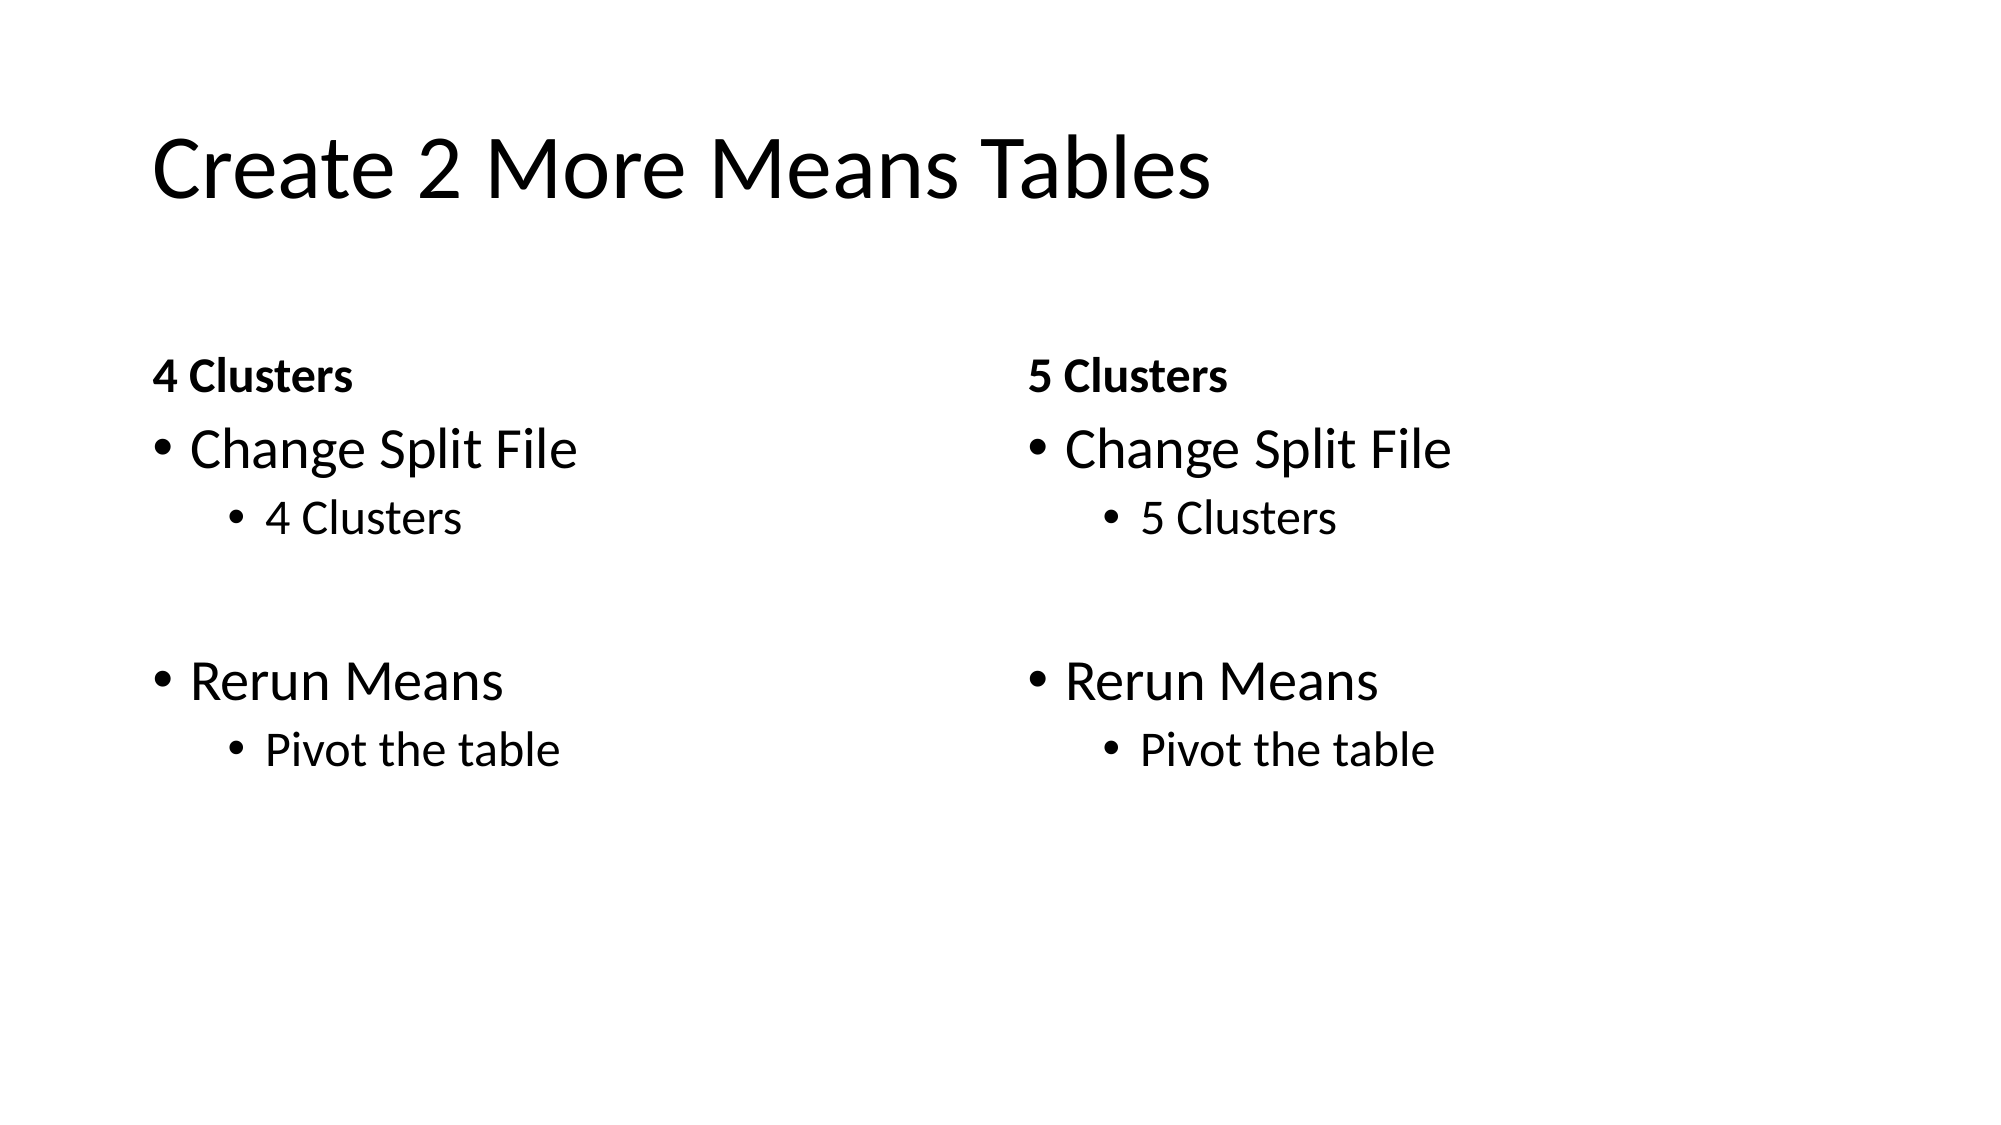

# Create 2 More Means Tables
4 Clusters
5 Clusters
Change Split File
4 Clusters

Rerun Means
Pivot the table
Change Split File
5 Clusters

Rerun Means
Pivot the table